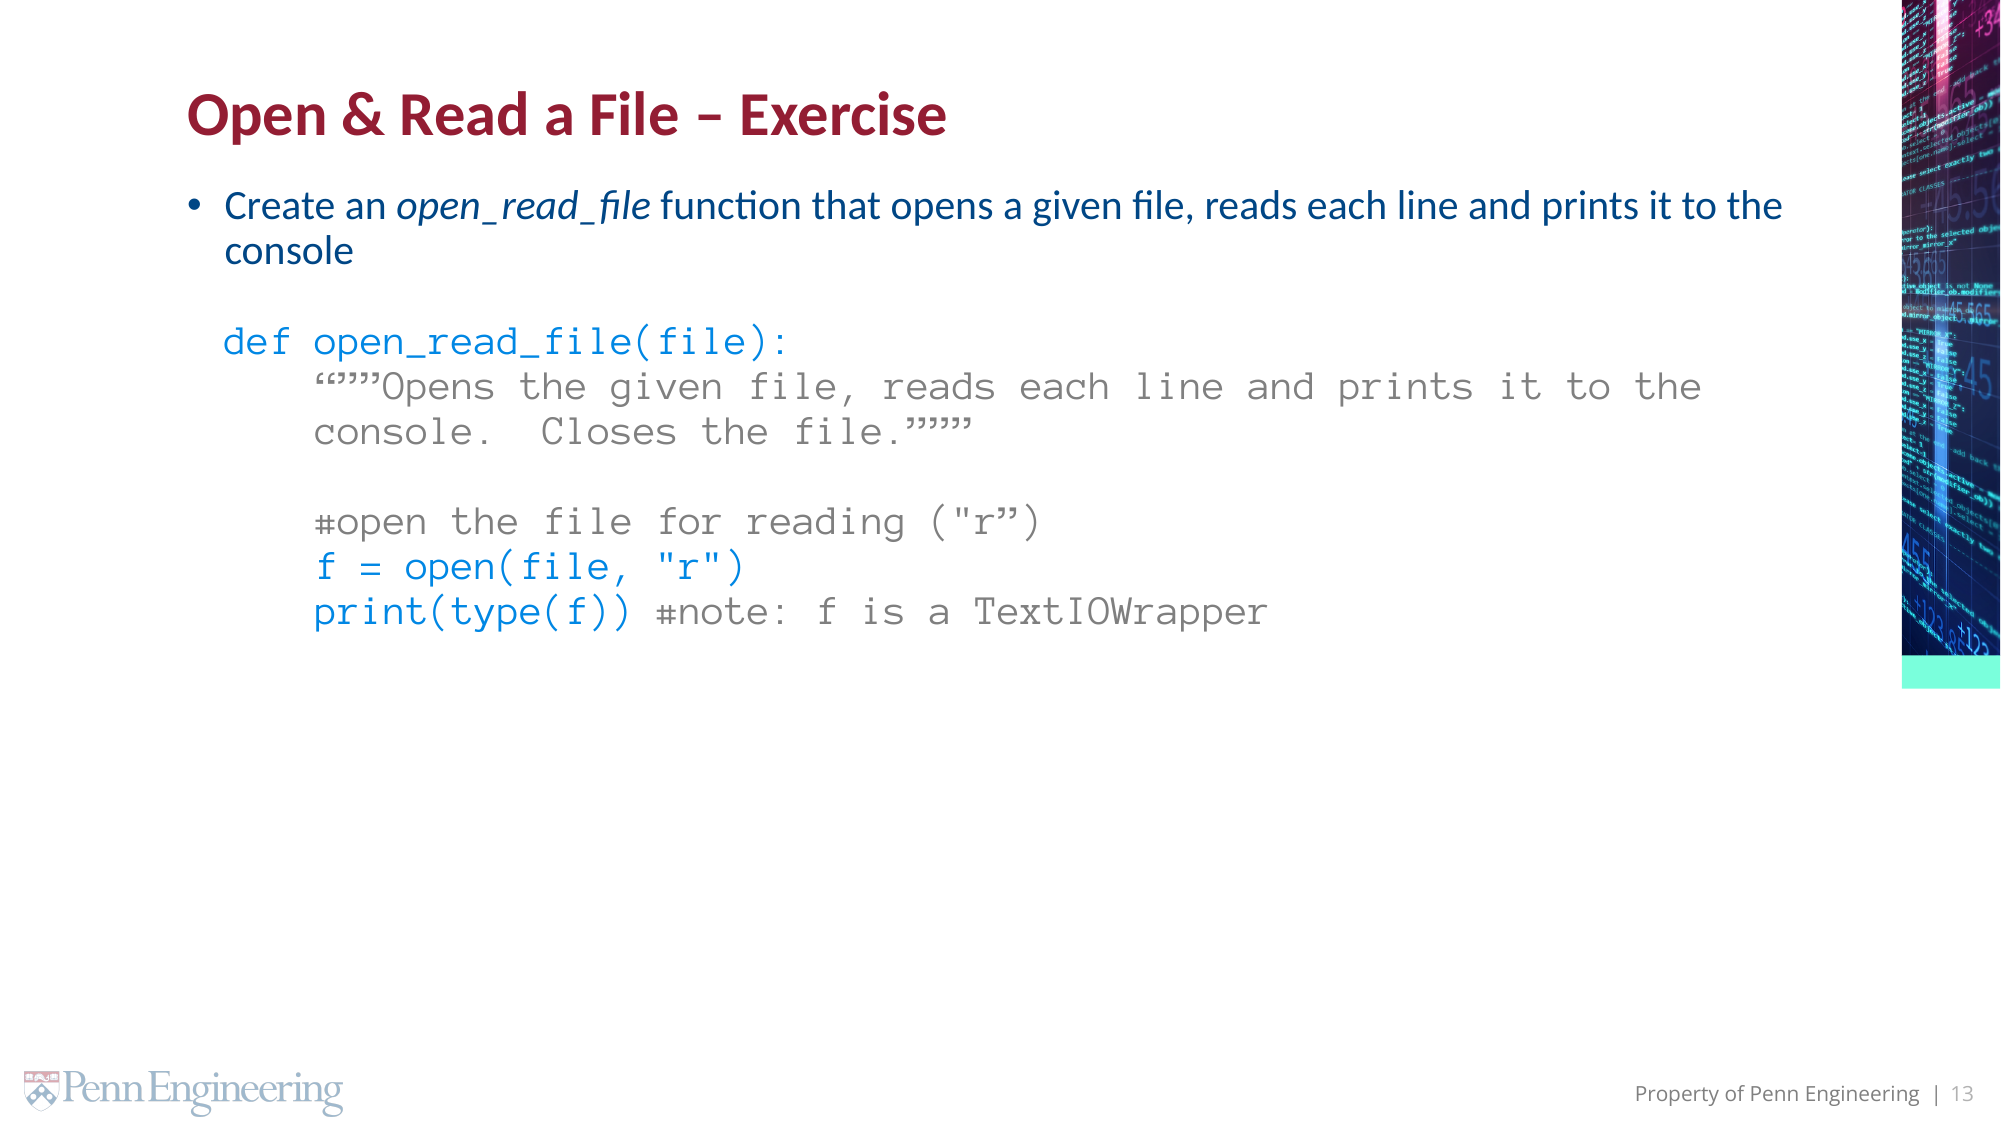

# Open & Read a File – Exercise
Create an open_read_file function that opens a given file, reads each line and prints it to the console
def open_read_file(file):
    “””Opens the given file, reads each line and prints it to the
    console.  Closes the file.”””
    #open the file for reading ("r”)
    f = open(file, "r")
    print(type(f)) #note: f is a TextIOWrapper
13